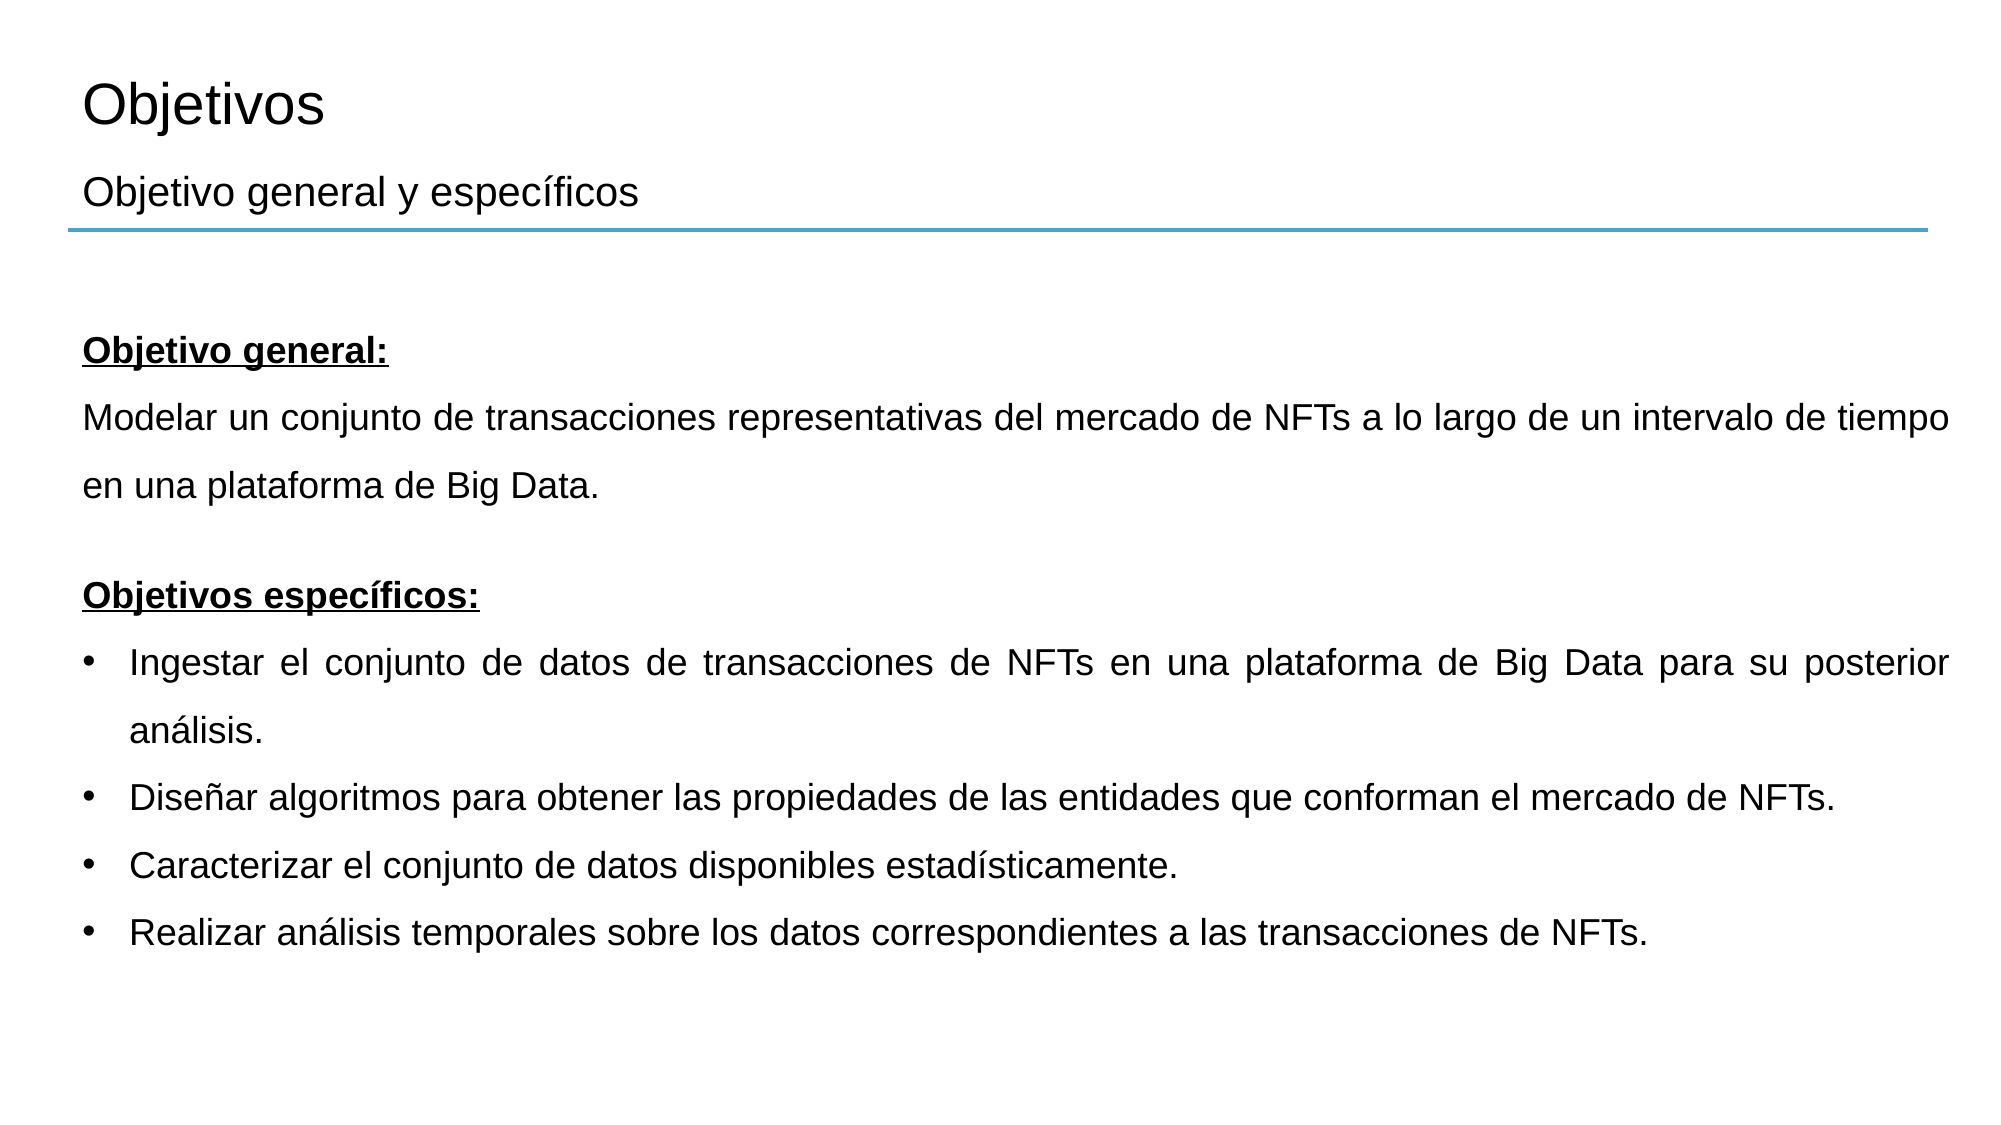

Objetivos
Objetivo general y específicos
Objetivo general:
Modelar un conjunto de transacciones representativas del mercado de NFTs a lo largo de un intervalo de tiempo en una plataforma de Big Data.

Objetivos específicos:
Ingestar el conjunto de datos de transacciones de NFTs en una plataforma de Big Data para su posterior análisis.
Diseñar algoritmos para obtener las propiedades de las entidades que conforman el mercado de NFTs.
Caracterizar el conjunto de datos disponibles estadísticamente.
Realizar análisis temporales sobre los datos correspondientes a las transacciones de NFTs.